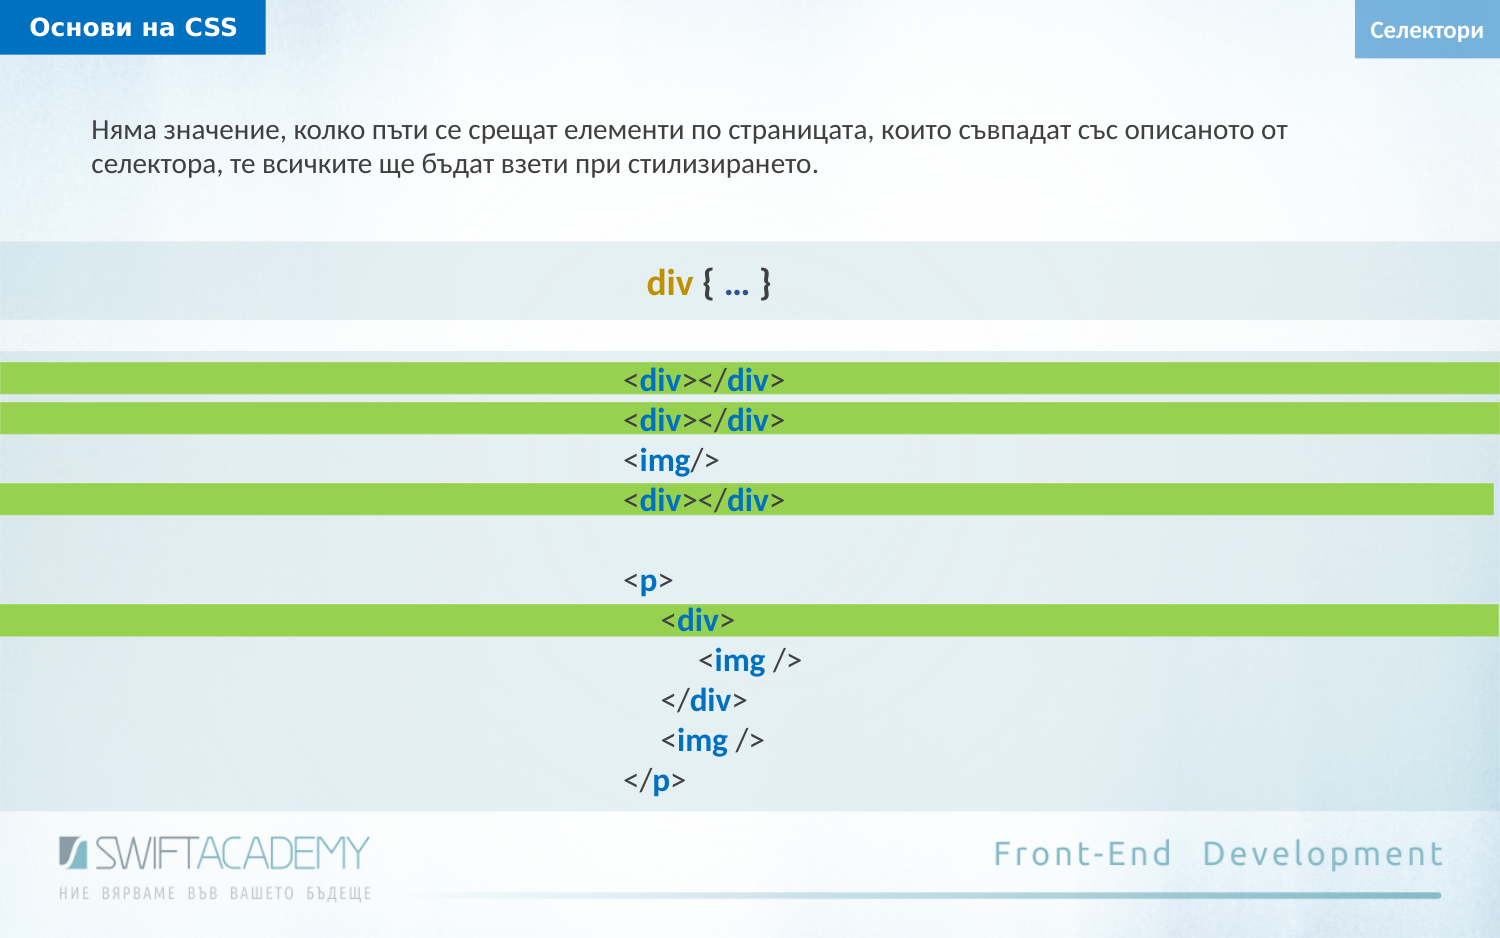

Основи на CSS
Селектори
Няма значение, колко пъти се срещат елементи по страницата, които съвпадат със описаното от селектора, те всичките ще бъдат взети при стилизирането.

div { … }

<div></div>
<div></div>
<img/>
<div></div>

<p>
     <div>
          <img />
     </div>
     <img />
</p>